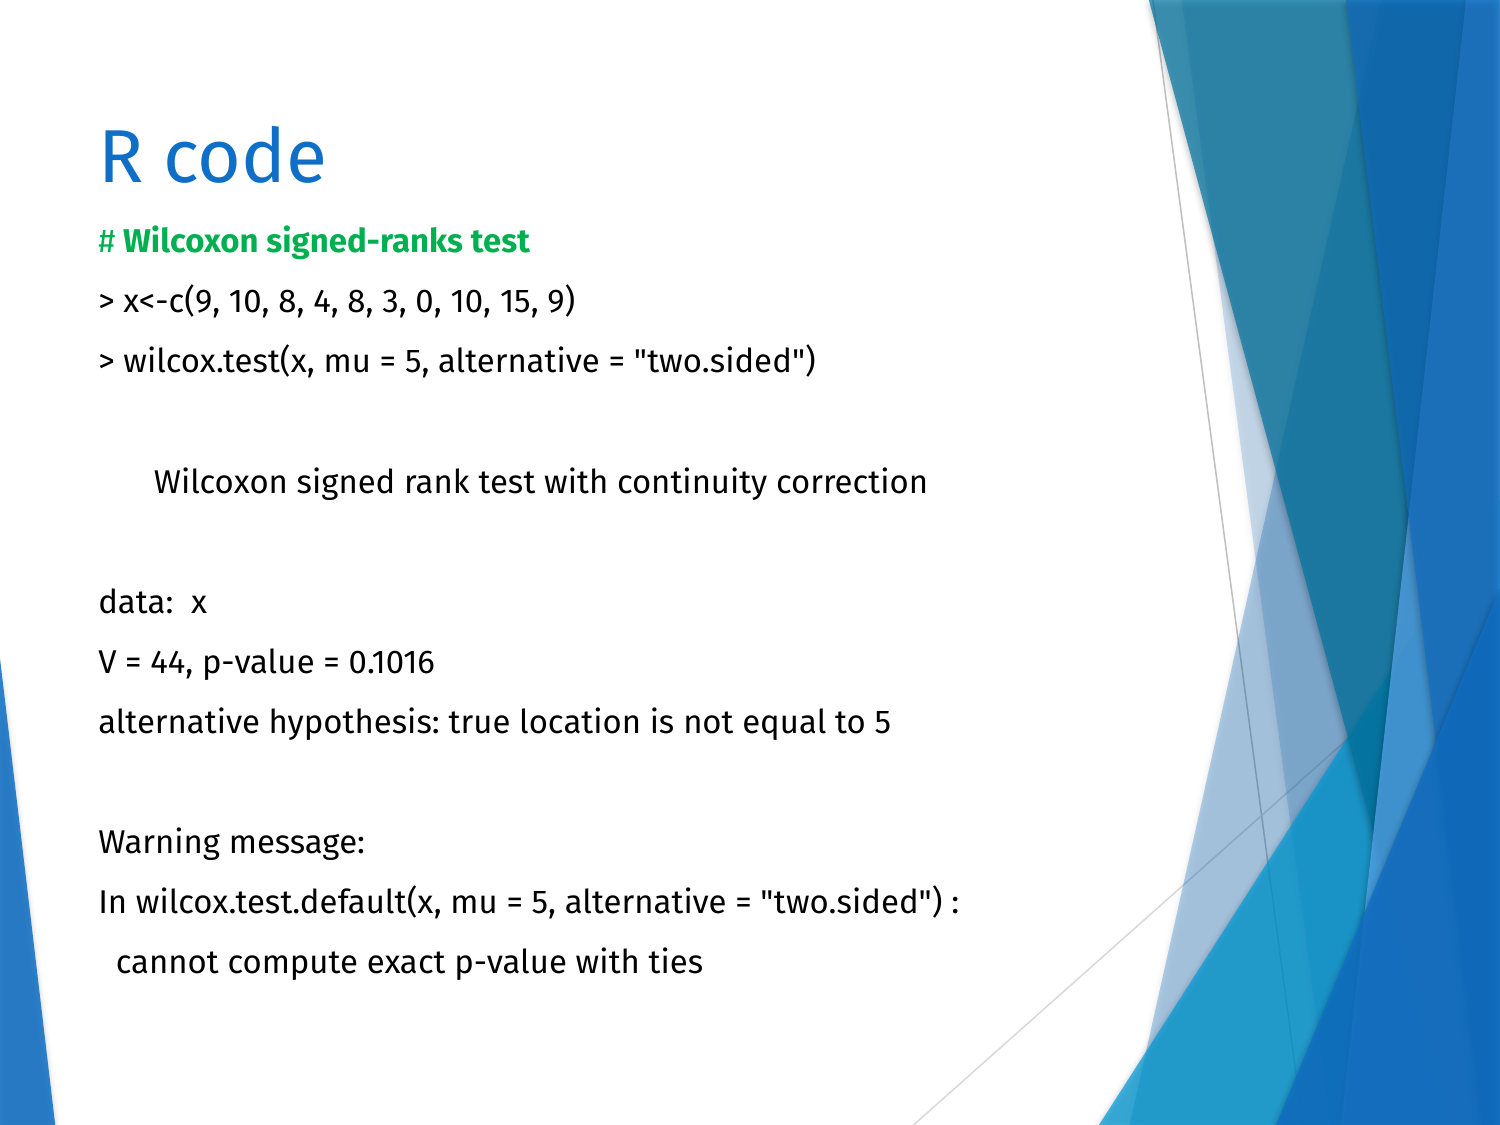

# R code
# Wilcoxon signed-ranks test
> x<-c(9, 10, 8, 4, 8, 3, 0, 10, 15, 9)
> wilcox.test(x, mu = 5, alternative = "two.sided")

	Wilcoxon signed rank test with continuity correction

data:  x
V = 44, p-value = 0.1016
alternative hypothesis: true location is not equal to 5

Warning message:
In wilcox.test.default(x, mu = 5, alternative = "two.sided") :
  cannot compute exact p-value with ties